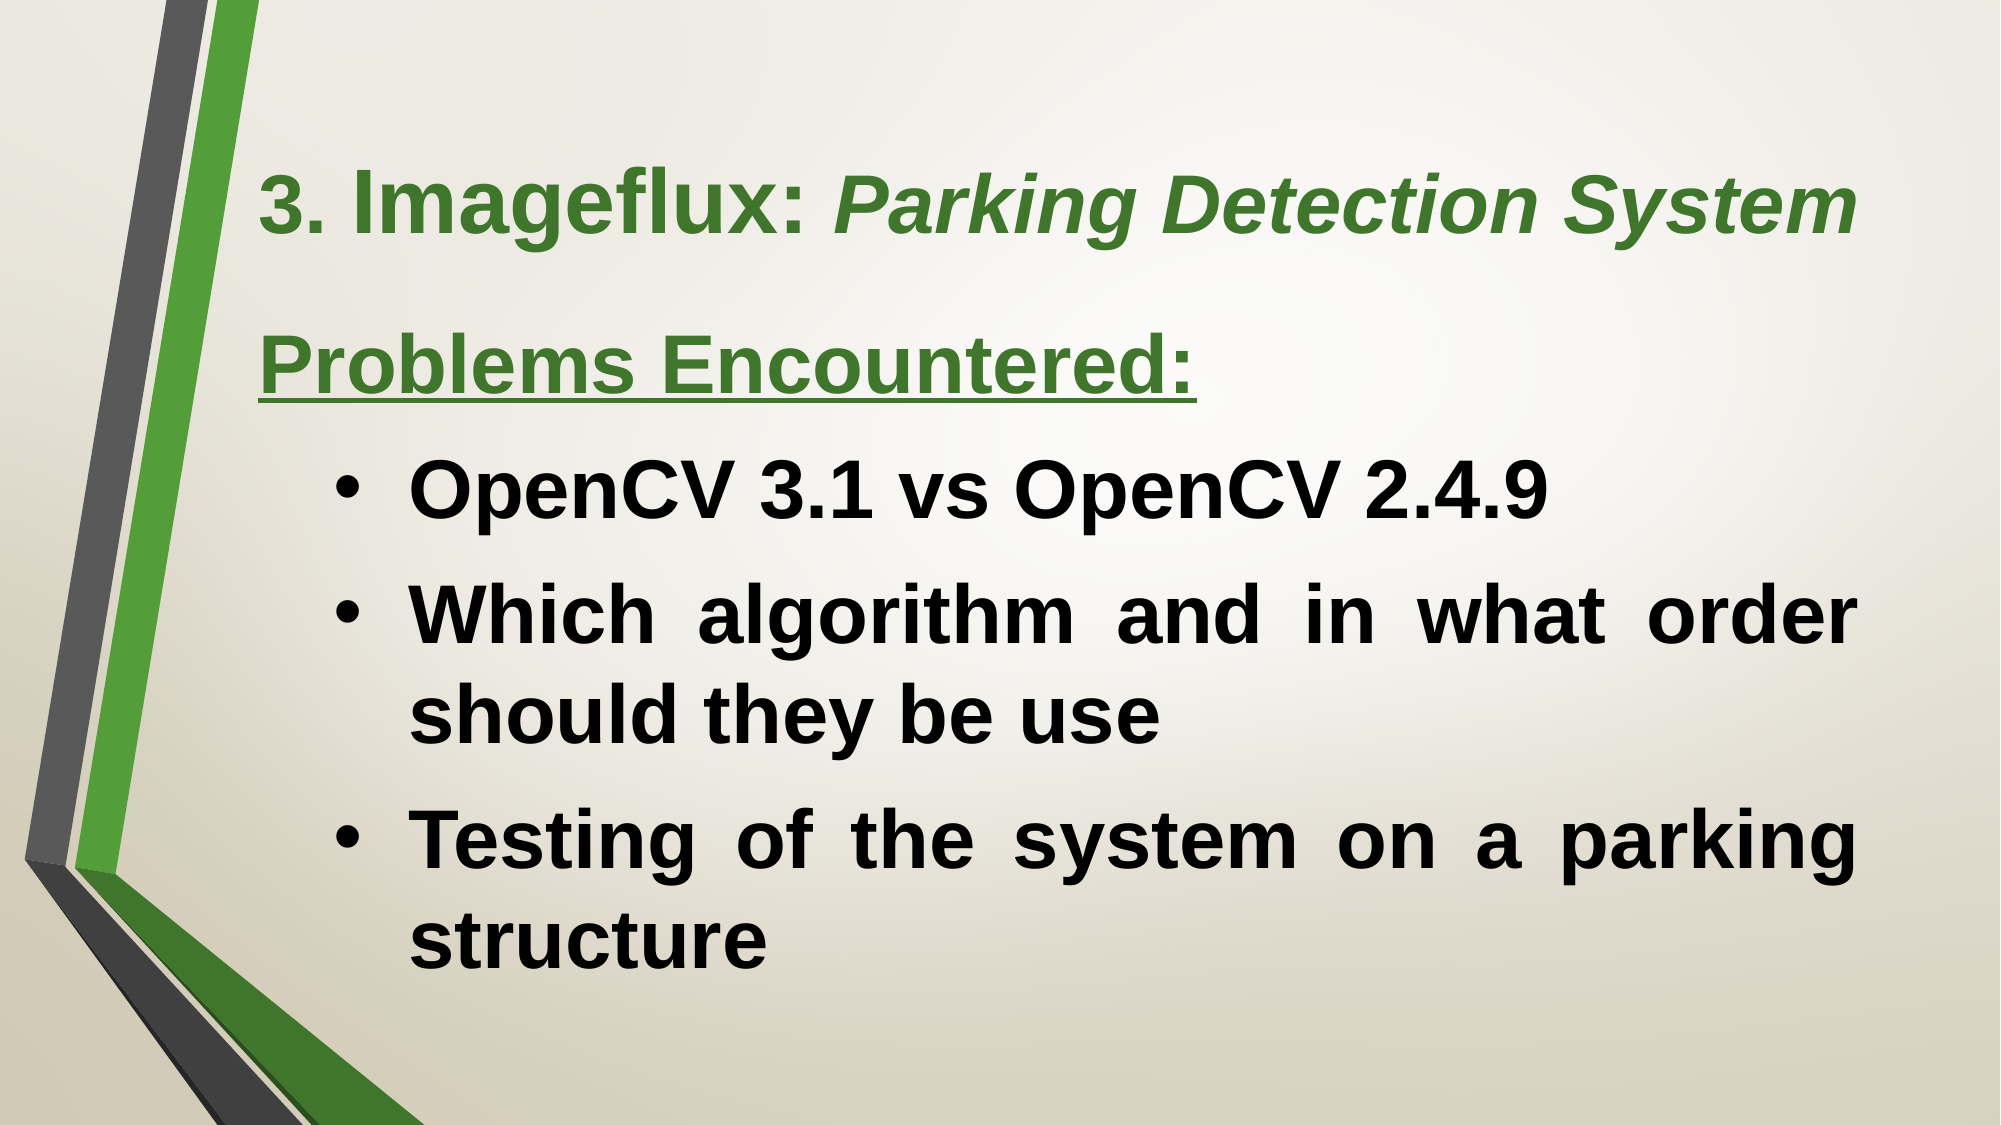

# 3. Imageflux: Parking Detection System

Problems Encountered:
OpenCV 3.1 vs OpenCV 2.4.9
Which algorithm and in what order should they be use
Testing of the system on a parking structure